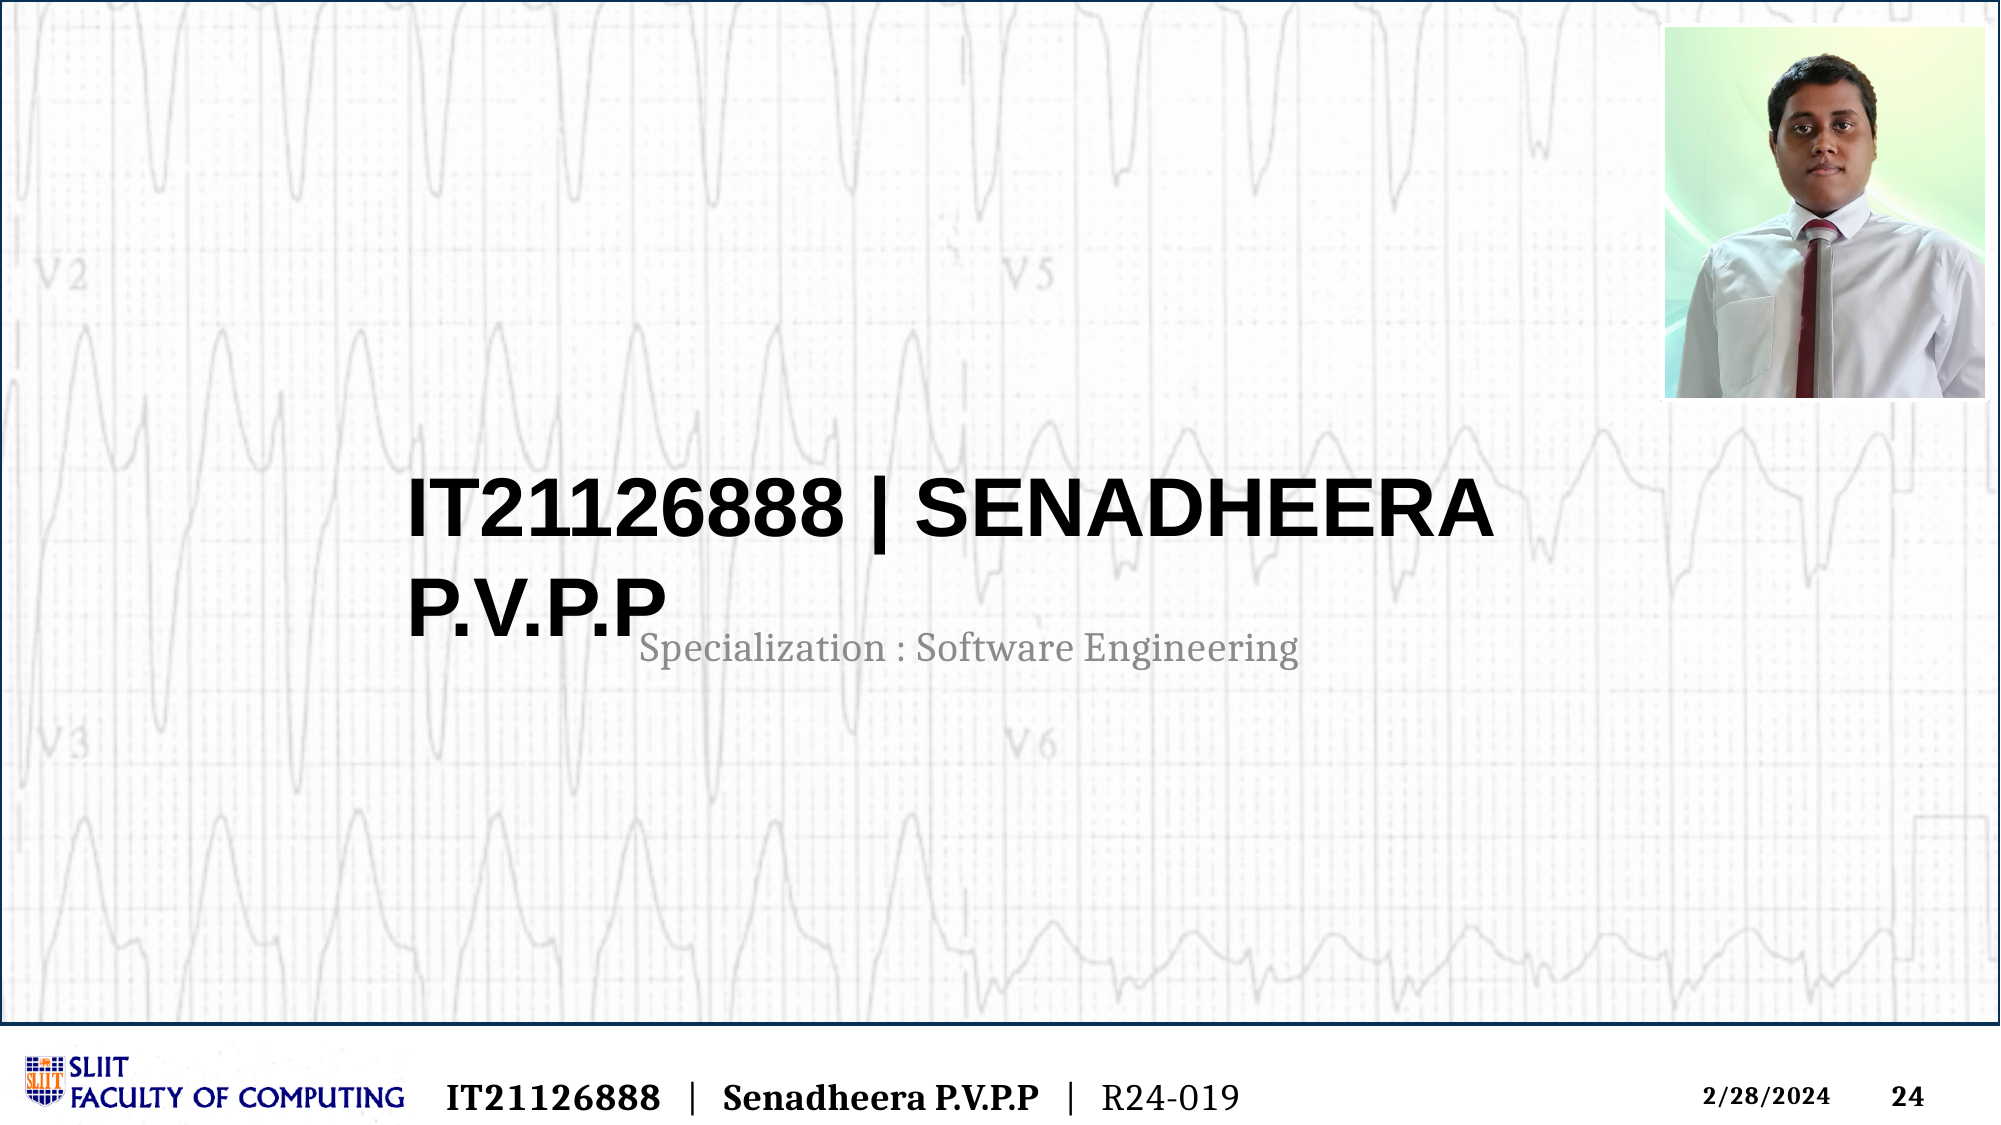

# IT21126888 | Senadheera P.V.P.P
Specialization : Software Engineering

IT21126888   |   Senadheera P.V.P.P   |   R24-019